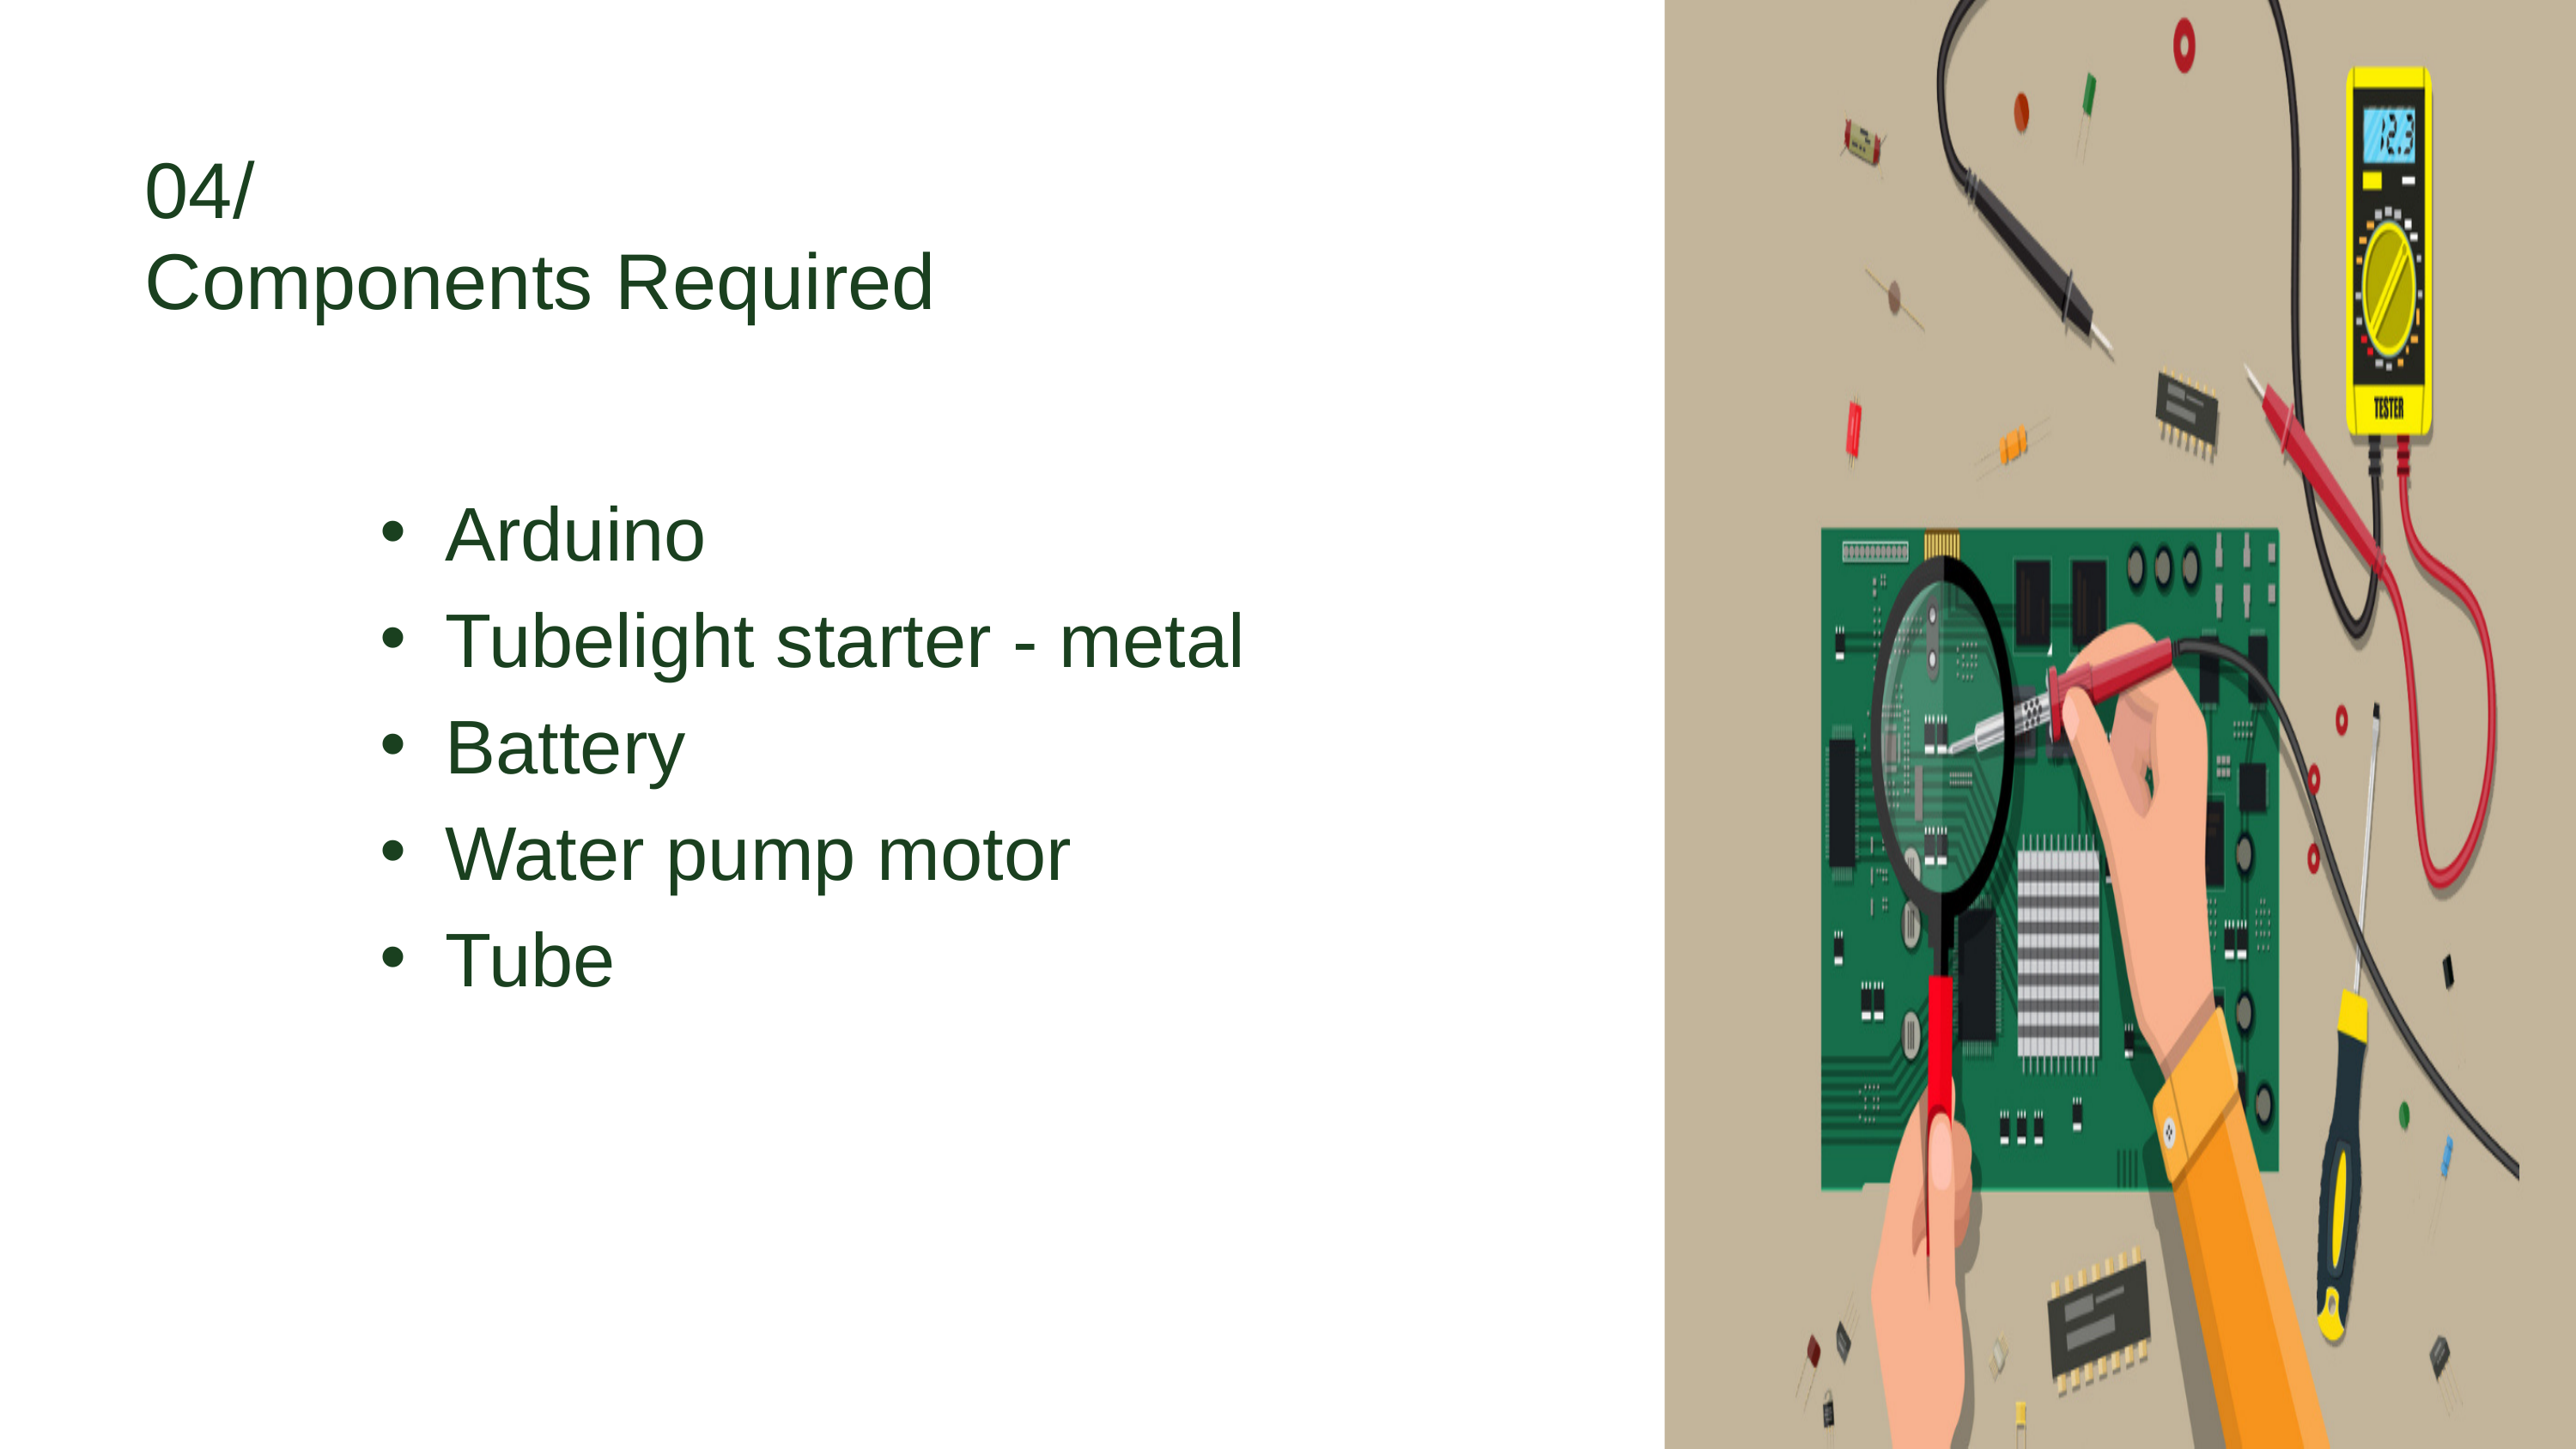

04/
Components Required

Arduino
Tubelight starter - metal
Battery
Water pump motor
Tube